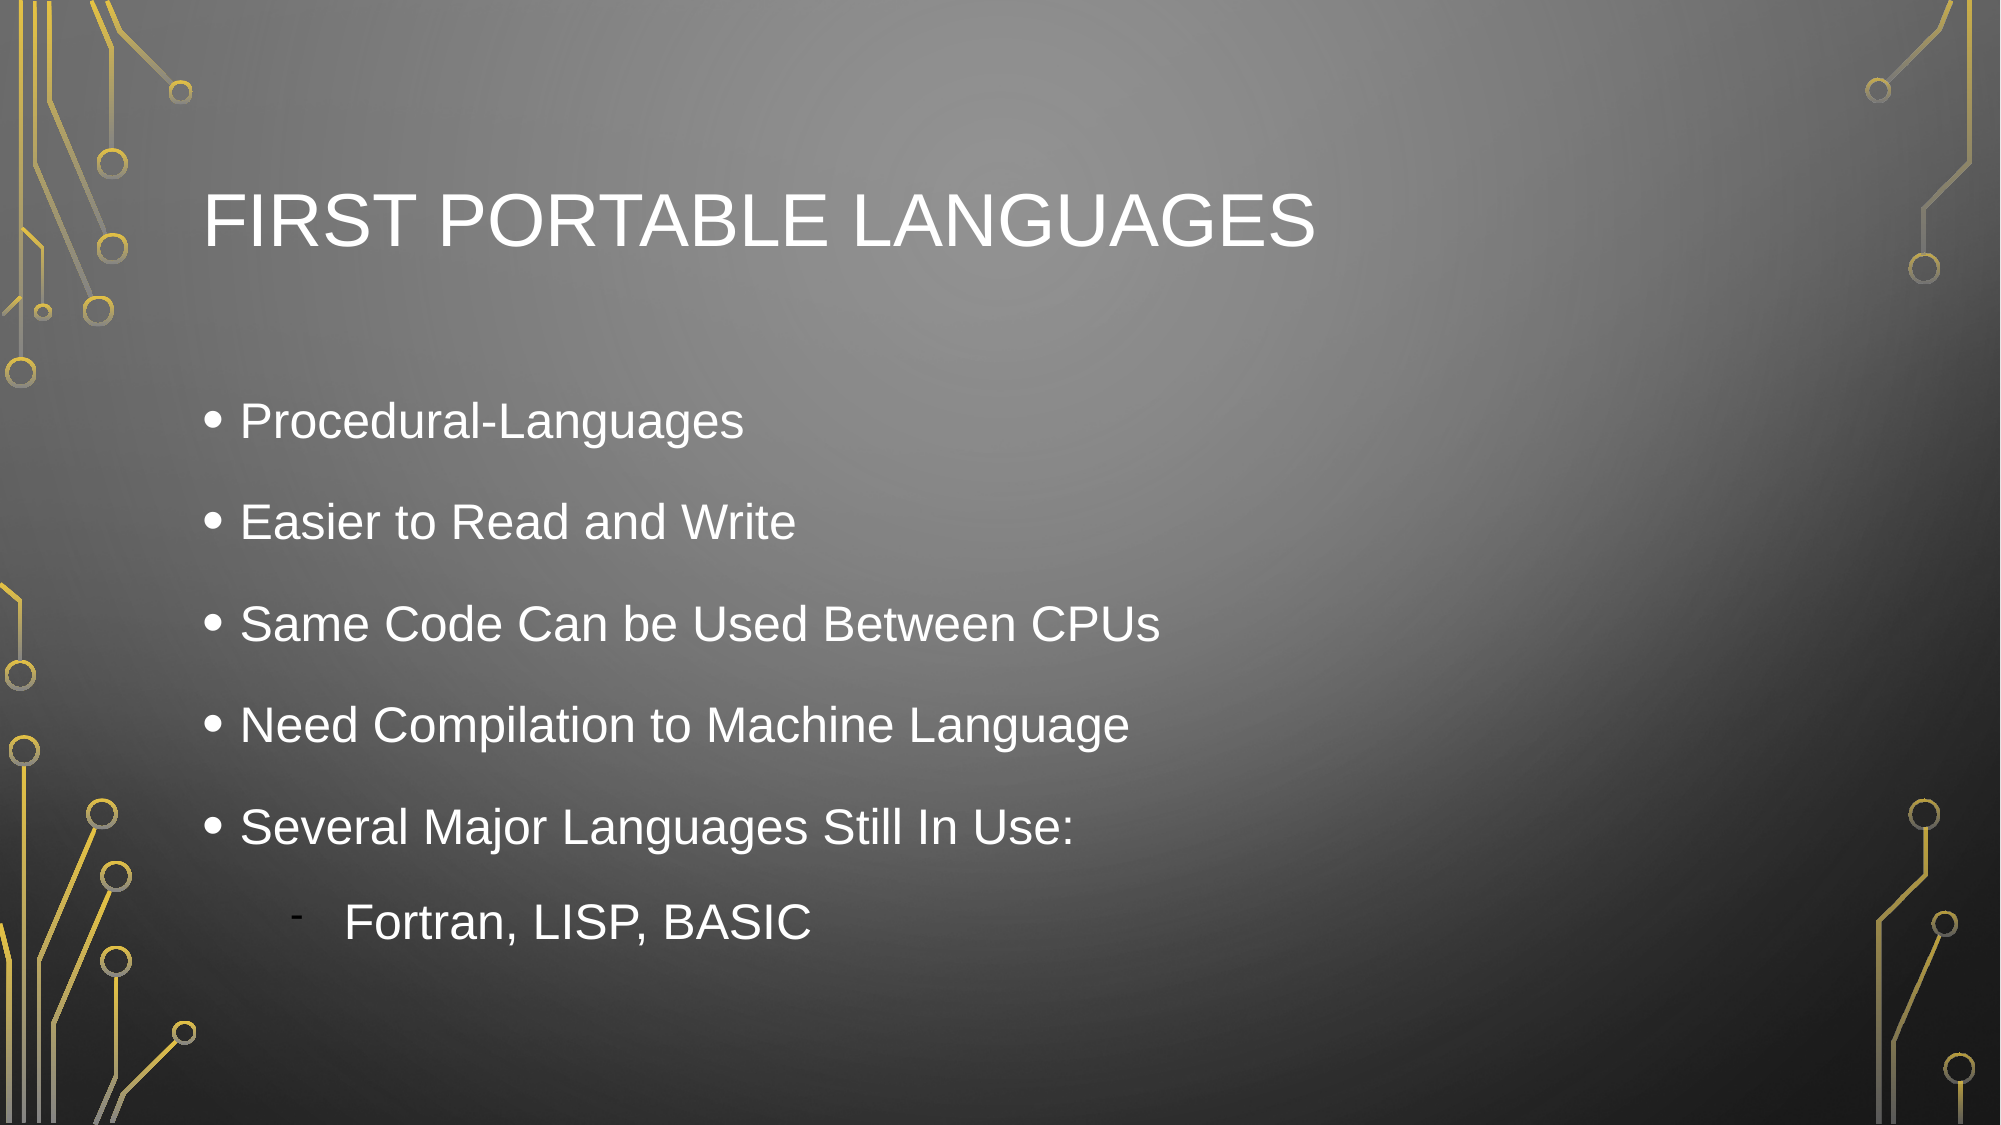

# First Portable Languages
Procedural-Languages
Easier to Read and Write
Same Code Can be Used Between CPUs
Need Compilation to Machine Language
Several Major Languages Still In Use:
Fortran, LISP, BASIC